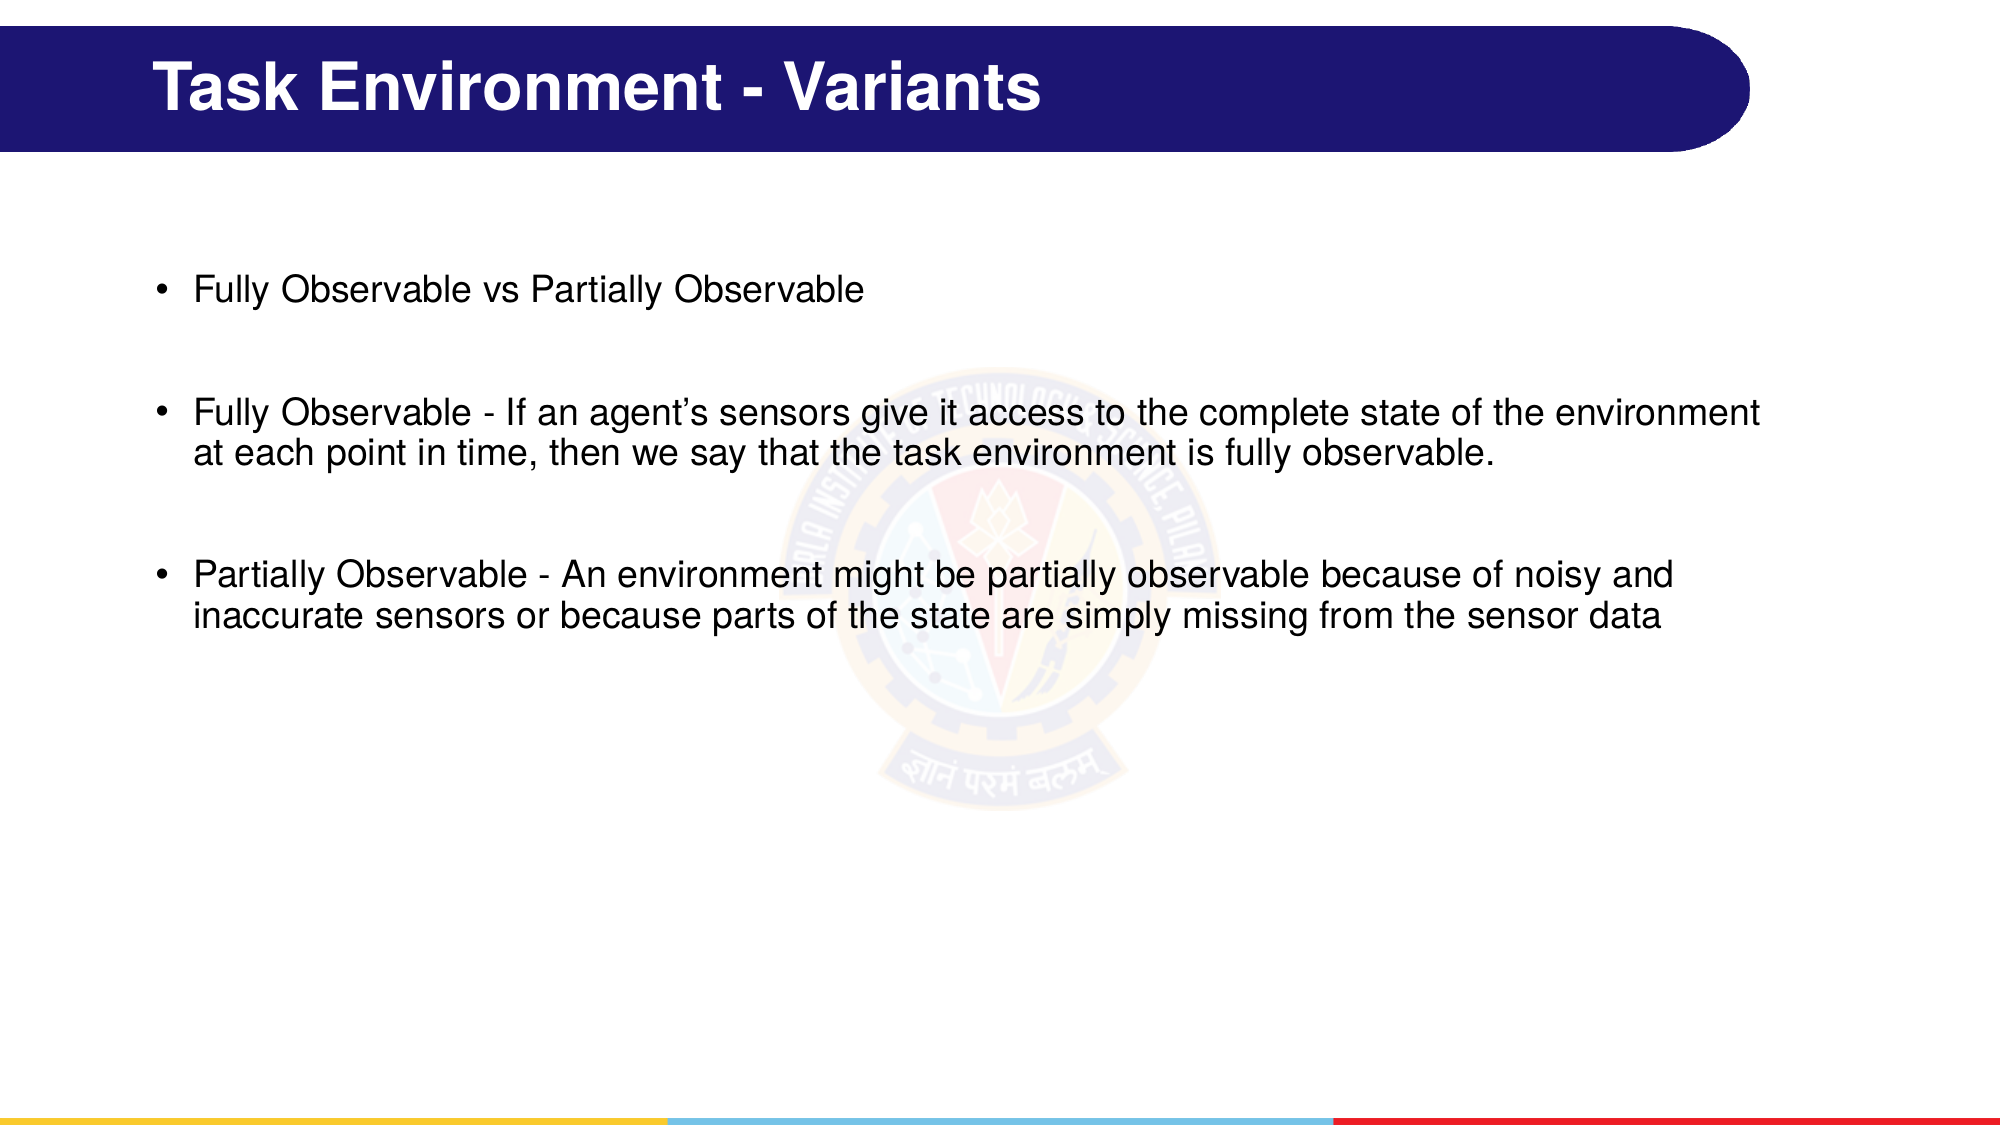

# Task Environment - Variants

Fully Observable vs Partially Observable

Fully Observable - If an agent’s sensors give it access to the complete state of the environment at each point in time, then we say that the task environment is fully observable.

Partially Observable - An environment might be partially observable because of noisy and inaccurate sensors or because parts of the state are simply missing from the sensor data